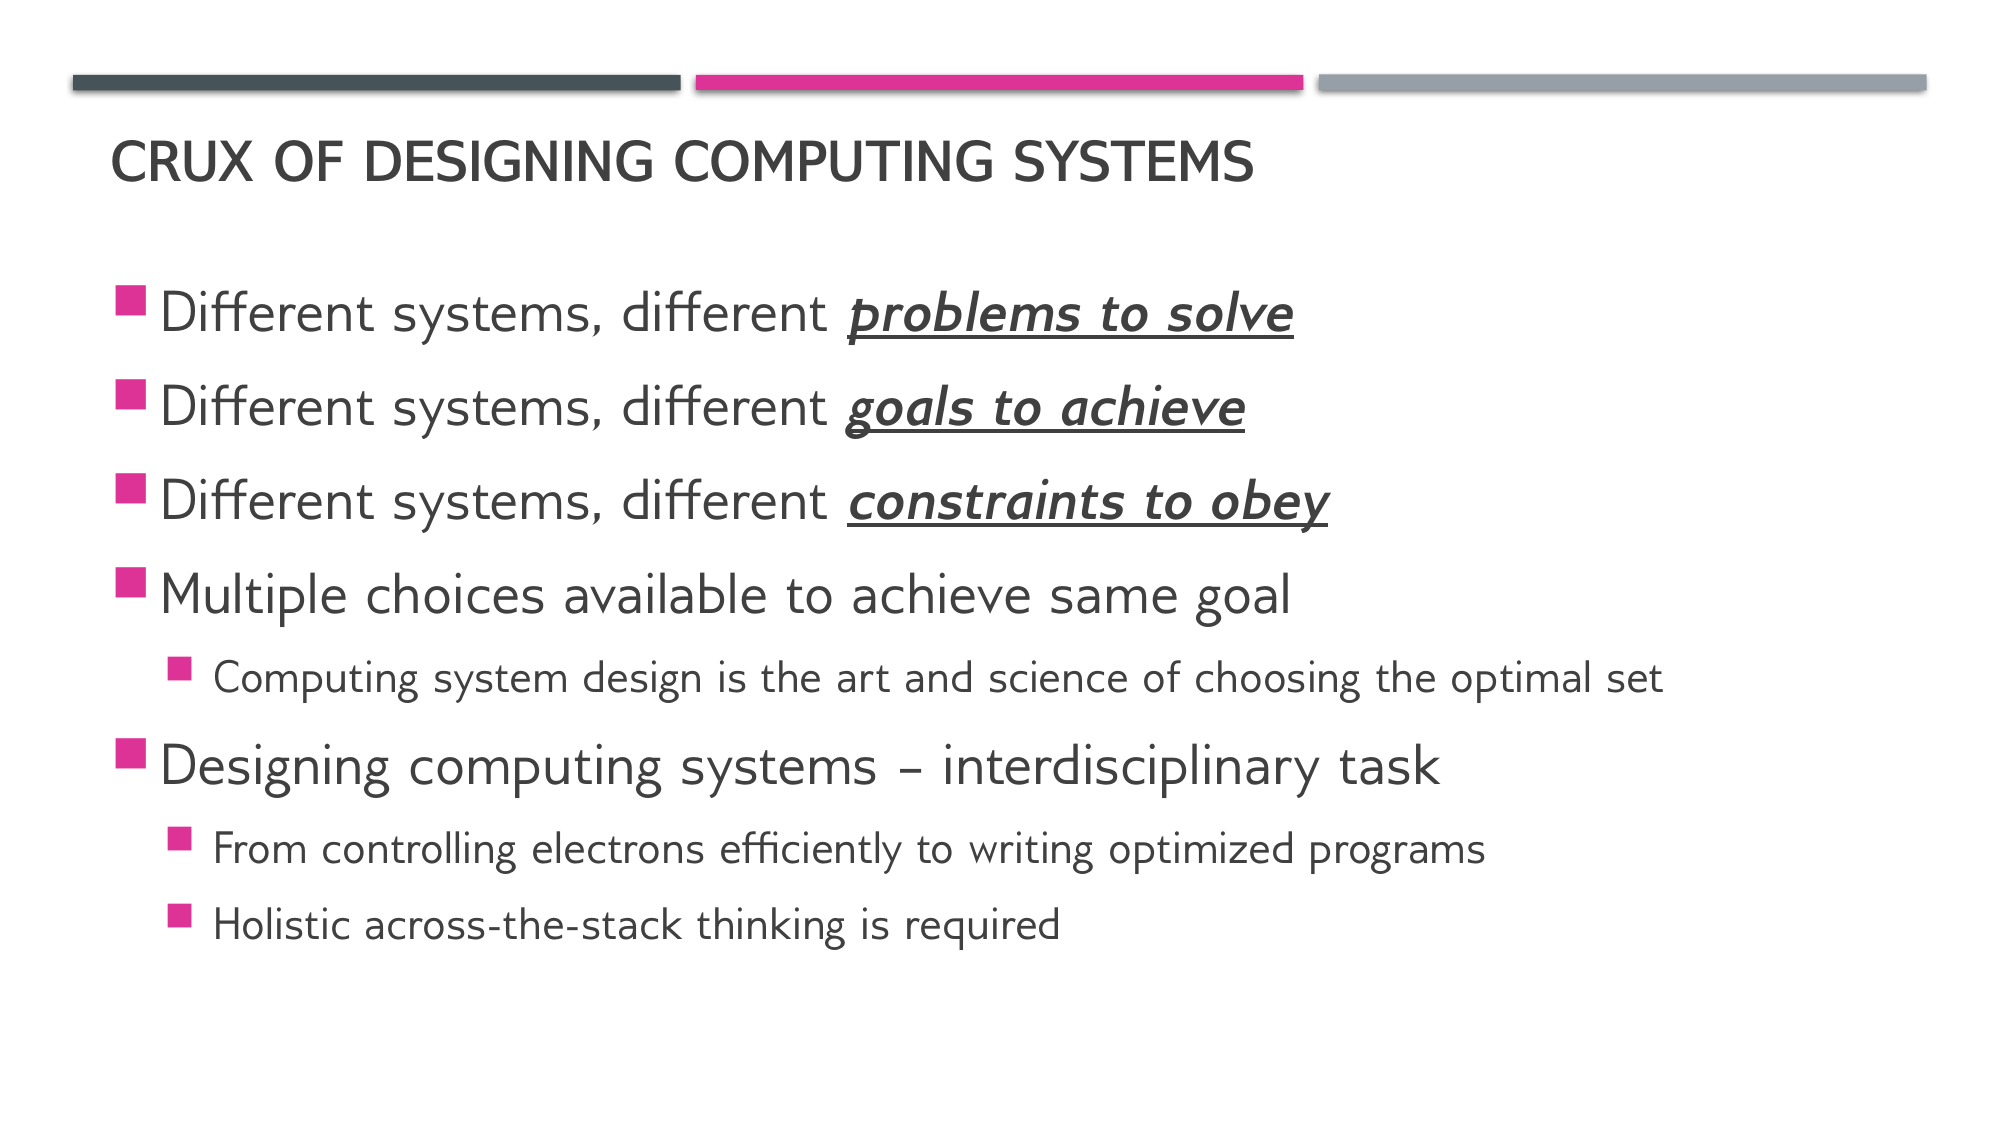

# Crux of designing computing systems
Different systems, different problems to solve
Different systems, different goals to achieve
Different systems, different constraints to obey
Multiple choices available to achieve same goal
Computing system design is the art and science of choosing the optimal set
Designing computing systems – interdisciplinary task
From controlling electrons efficiently to writing optimized programs
Holistic across-the-stack thinking is required